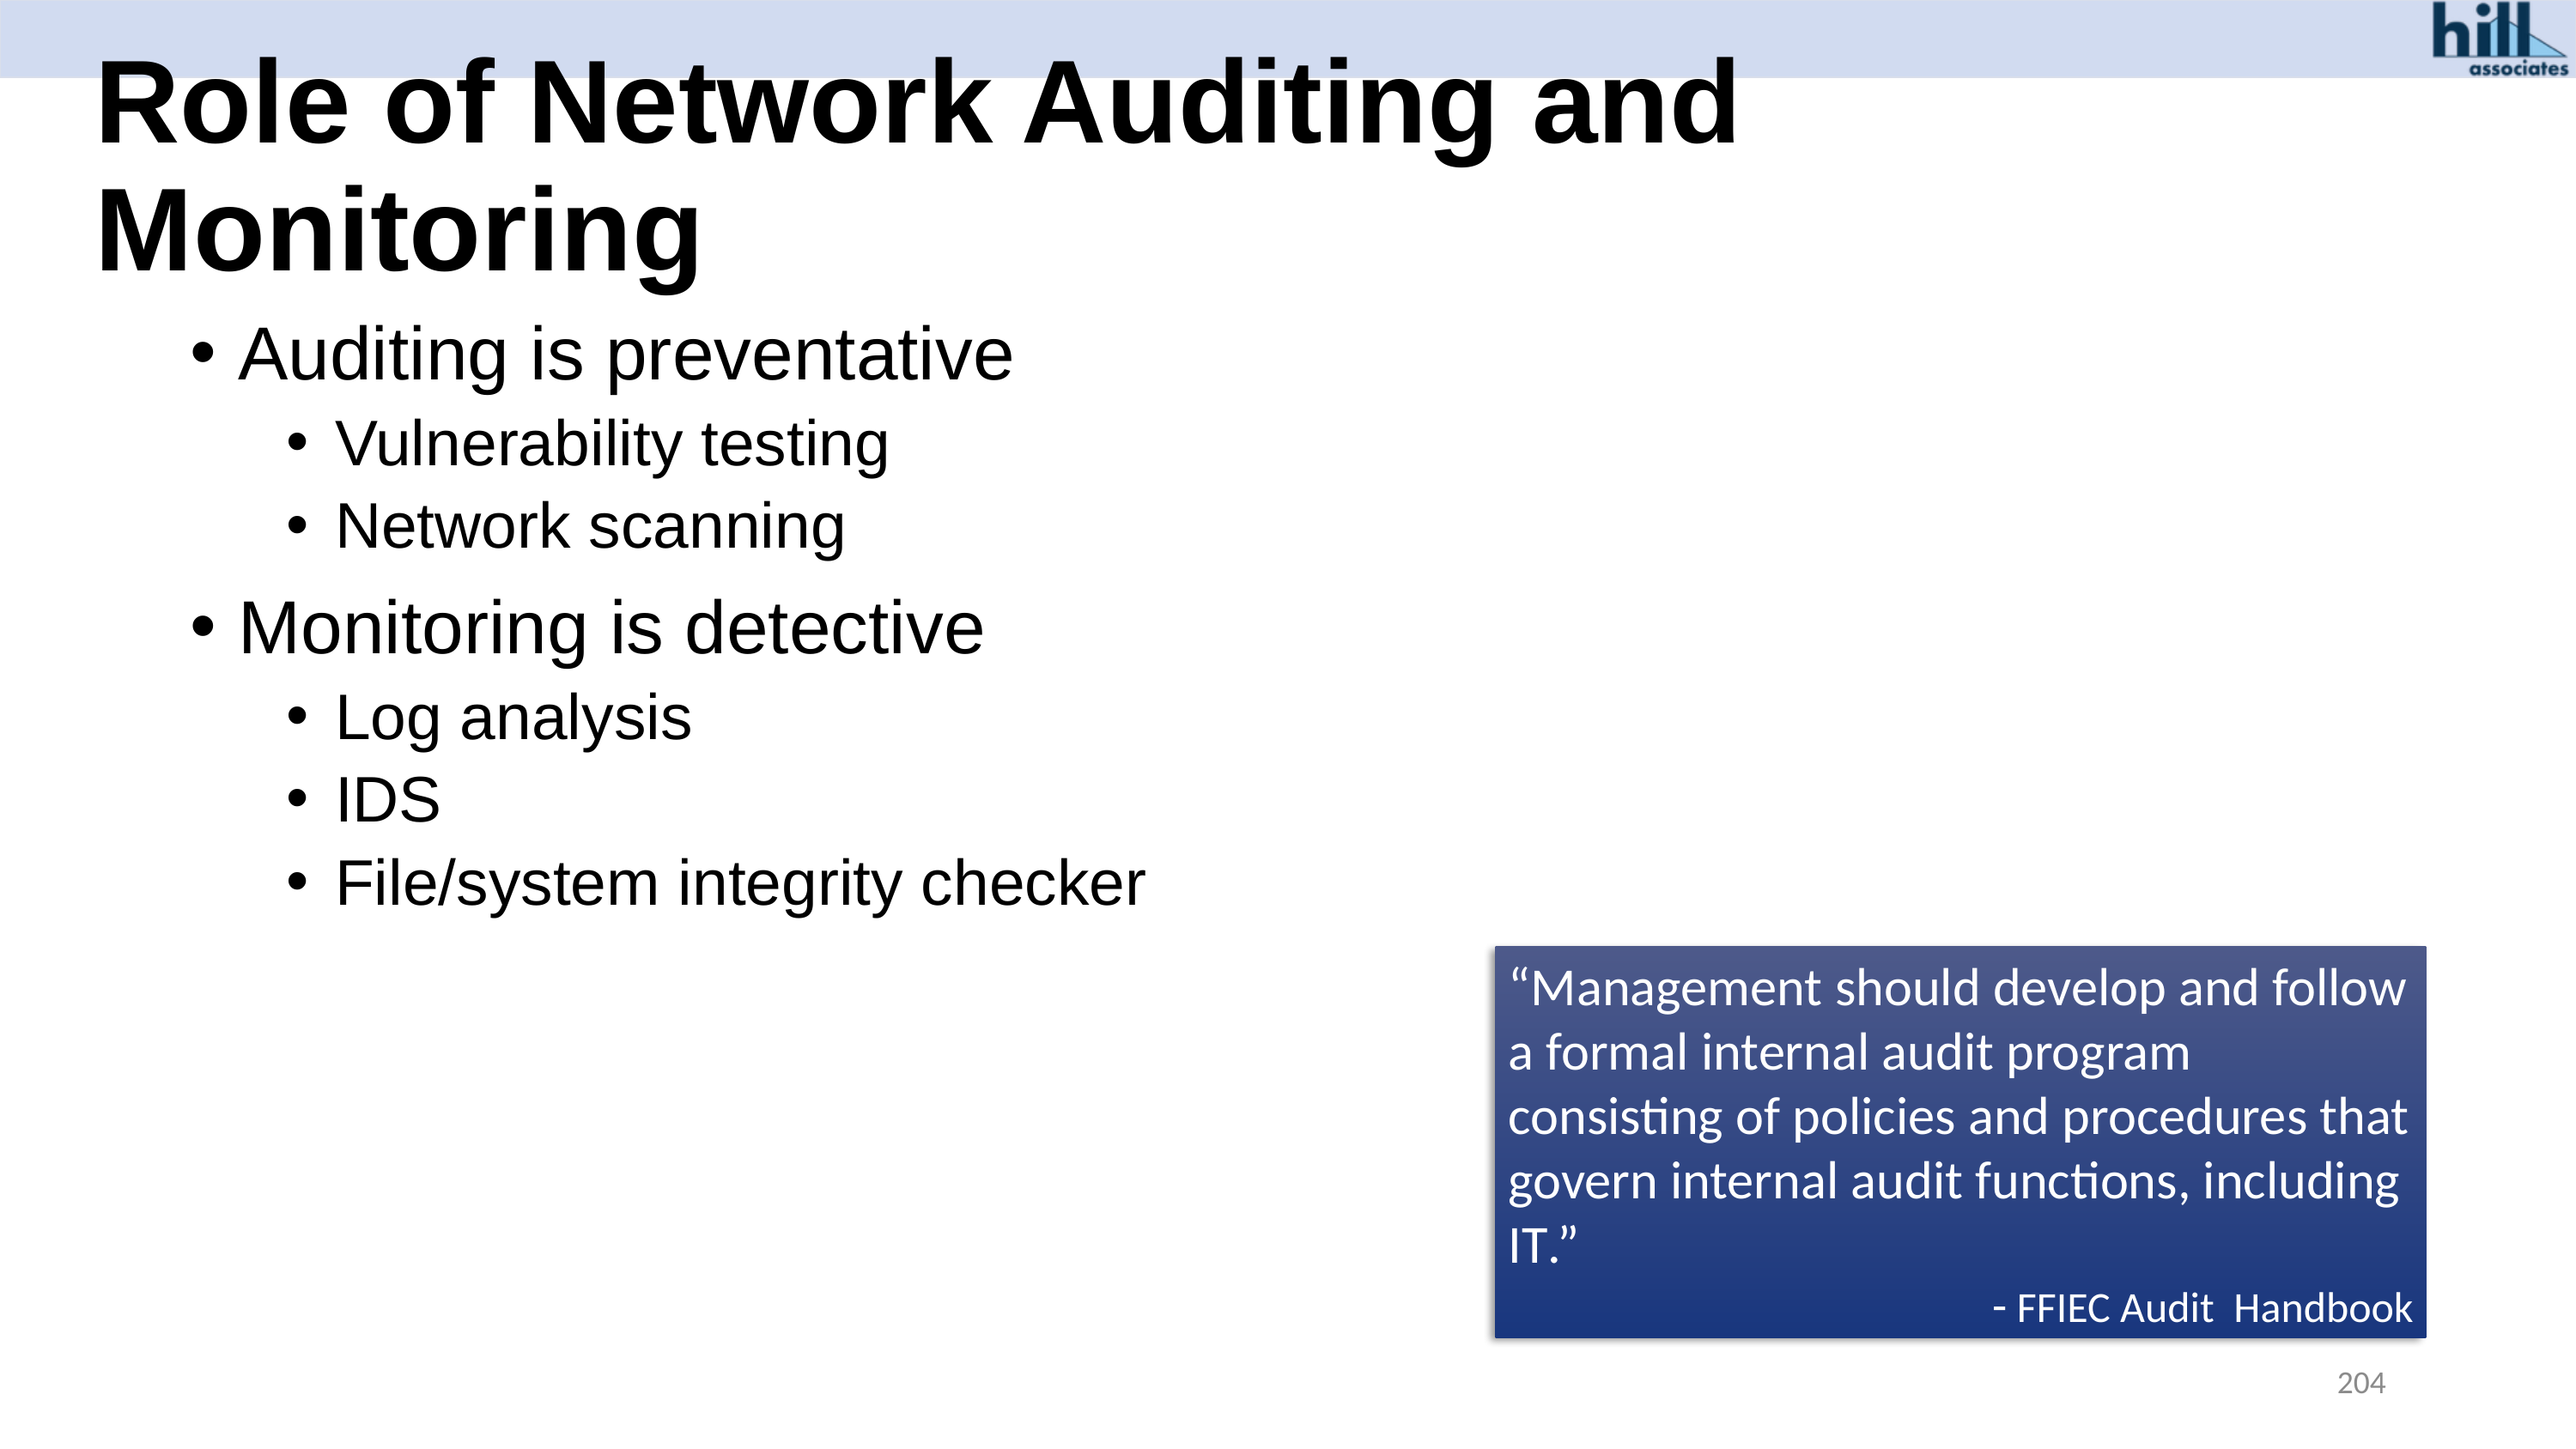

# Role of Network Auditing and Monitoring
Auditing is preventative
Vulnerability testing
Network scanning
Monitoring is detective
Log analysis
IDS
File/system integrity checker
“Management should develop and follow a formal internal audit program consisting of policies and procedures that govern internal audit functions, including IT.”
- FFIEC Audit  Handbook
204